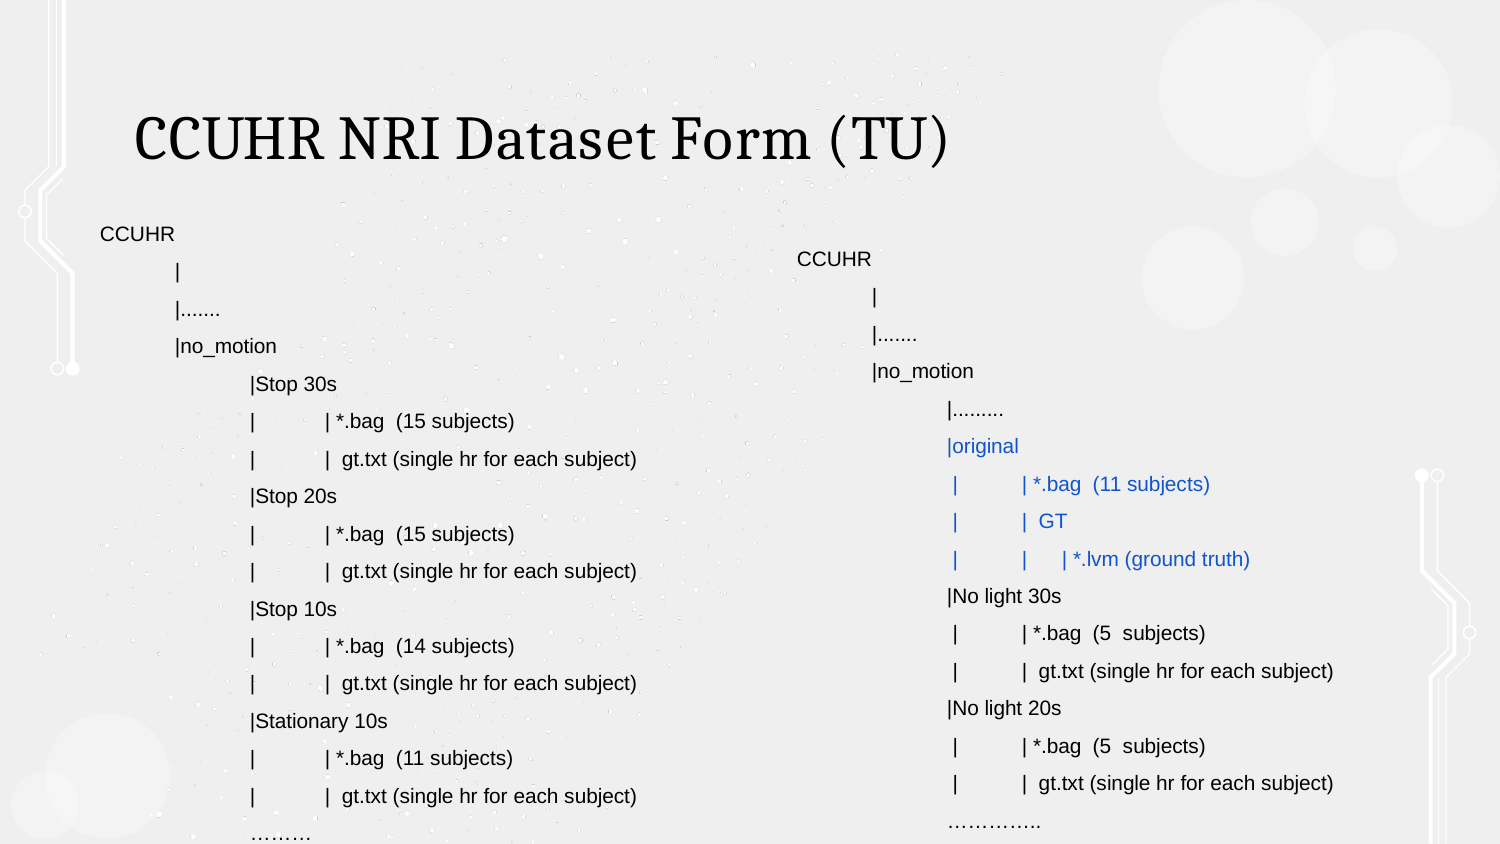

# CCUHR NRI Dataset Form (TU)
CCUHR
|
|.......
|no_motion
|Stop 30s
|	| *.bag  (15 subjects)
|	|  gt.txt (single hr for each subject)
|Stop 20s
| 	| *.bag  (15 subjects)
|	|  gt.txt (single hr for each subject)
|Stop 10s
| 	| *.bag  (14 subjects)
|	|  gt.txt (single hr for each subject)
|Stationary 10s
| 	| *.bag  (11 subjects)
|	|  gt.txt (single hr for each subject)
………
CCUHR
|
|.......
|no_motion
	|.........
|original
 |	| *.bag  (11 subjects)
 |	|  GT
 |	|      | *.lvm (ground truth)
|No light 30s
 |	| *.bag  (5  subjects)
 |	|  gt.txt (single hr for each subject)
|No light 20s
 |	| *.bag  (5  subjects)
 |	|  gt.txt (single hr for each subject)
…………..